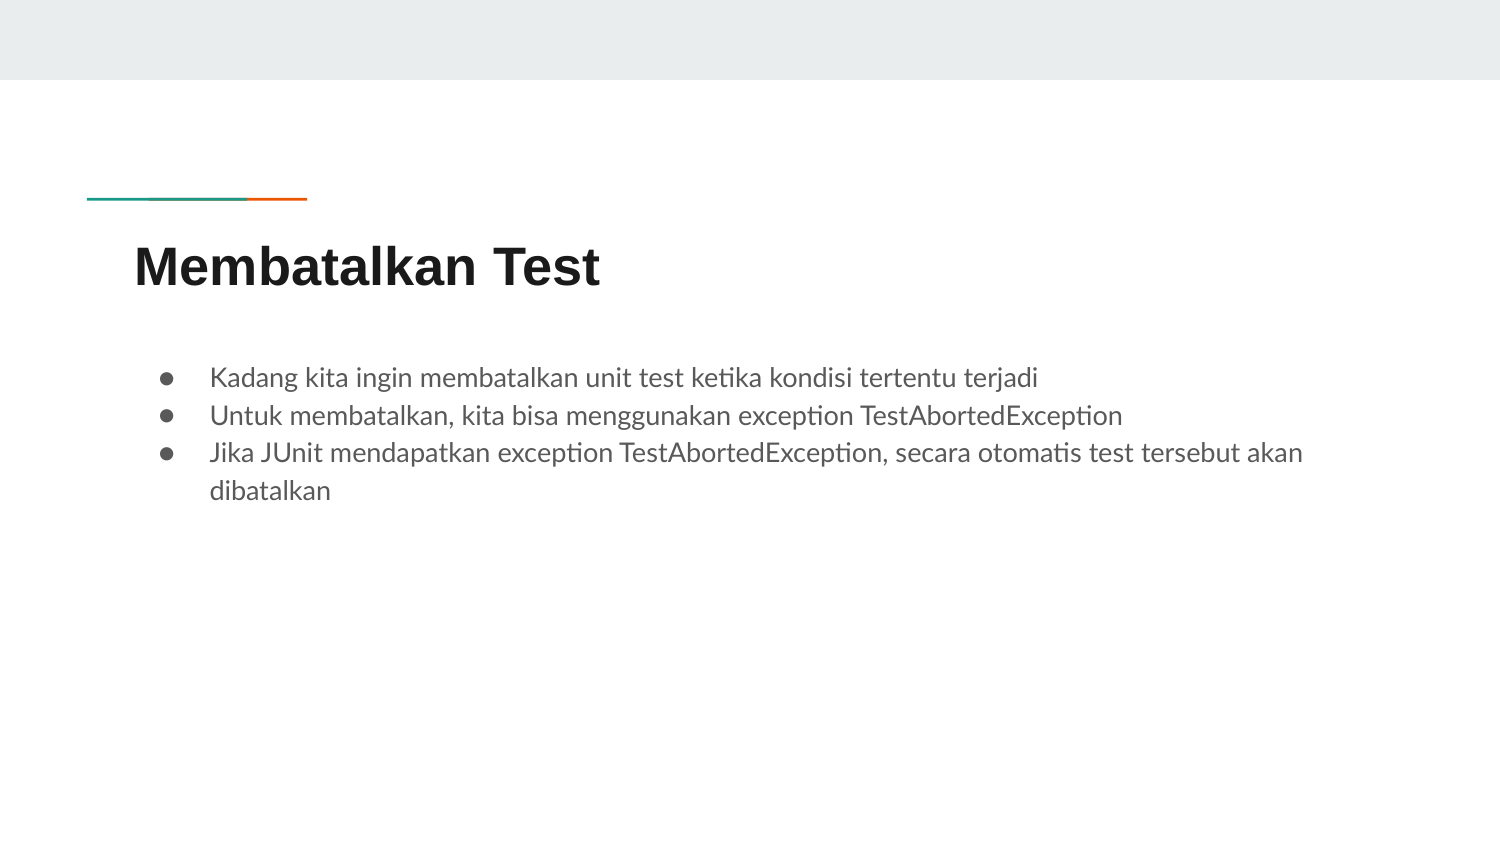

# Membatalkan Test
Kadang kita ingin membatalkan unit test ketika kondisi tertentu terjadi
Untuk membatalkan, kita bisa menggunakan exception TestAbortedException
Jika JUnit mendapatkan exception TestAbortedException, secara otomatis test tersebut akan dibatalkan